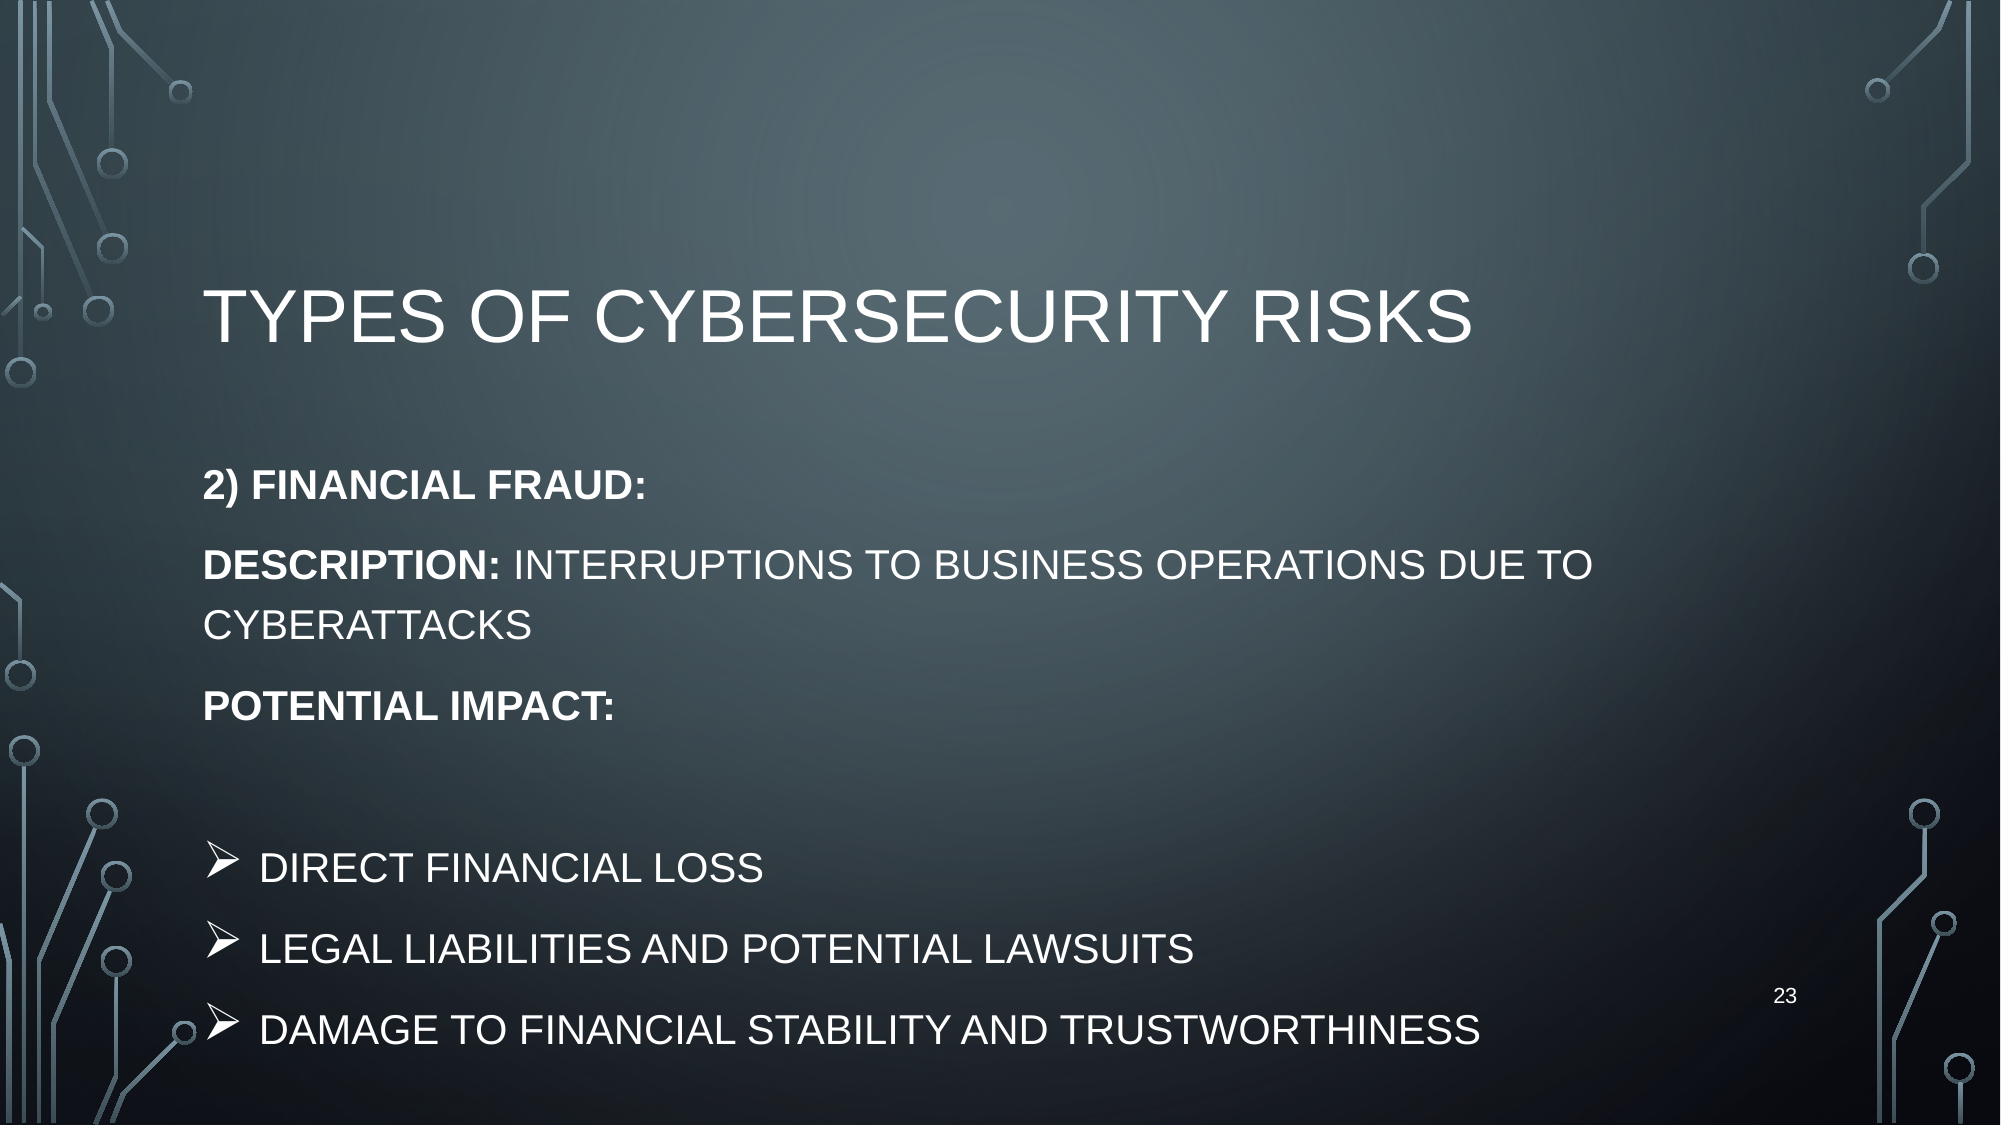

# Types Of Cybersecurity Risks
2) Financial fraud:
Description: Interruptions to business operations due to cyberattacks
Potential Impact:

Direct financial loss
Legal liabilities and potential lawsuits
Damage to financial stability and trustworthiness

23